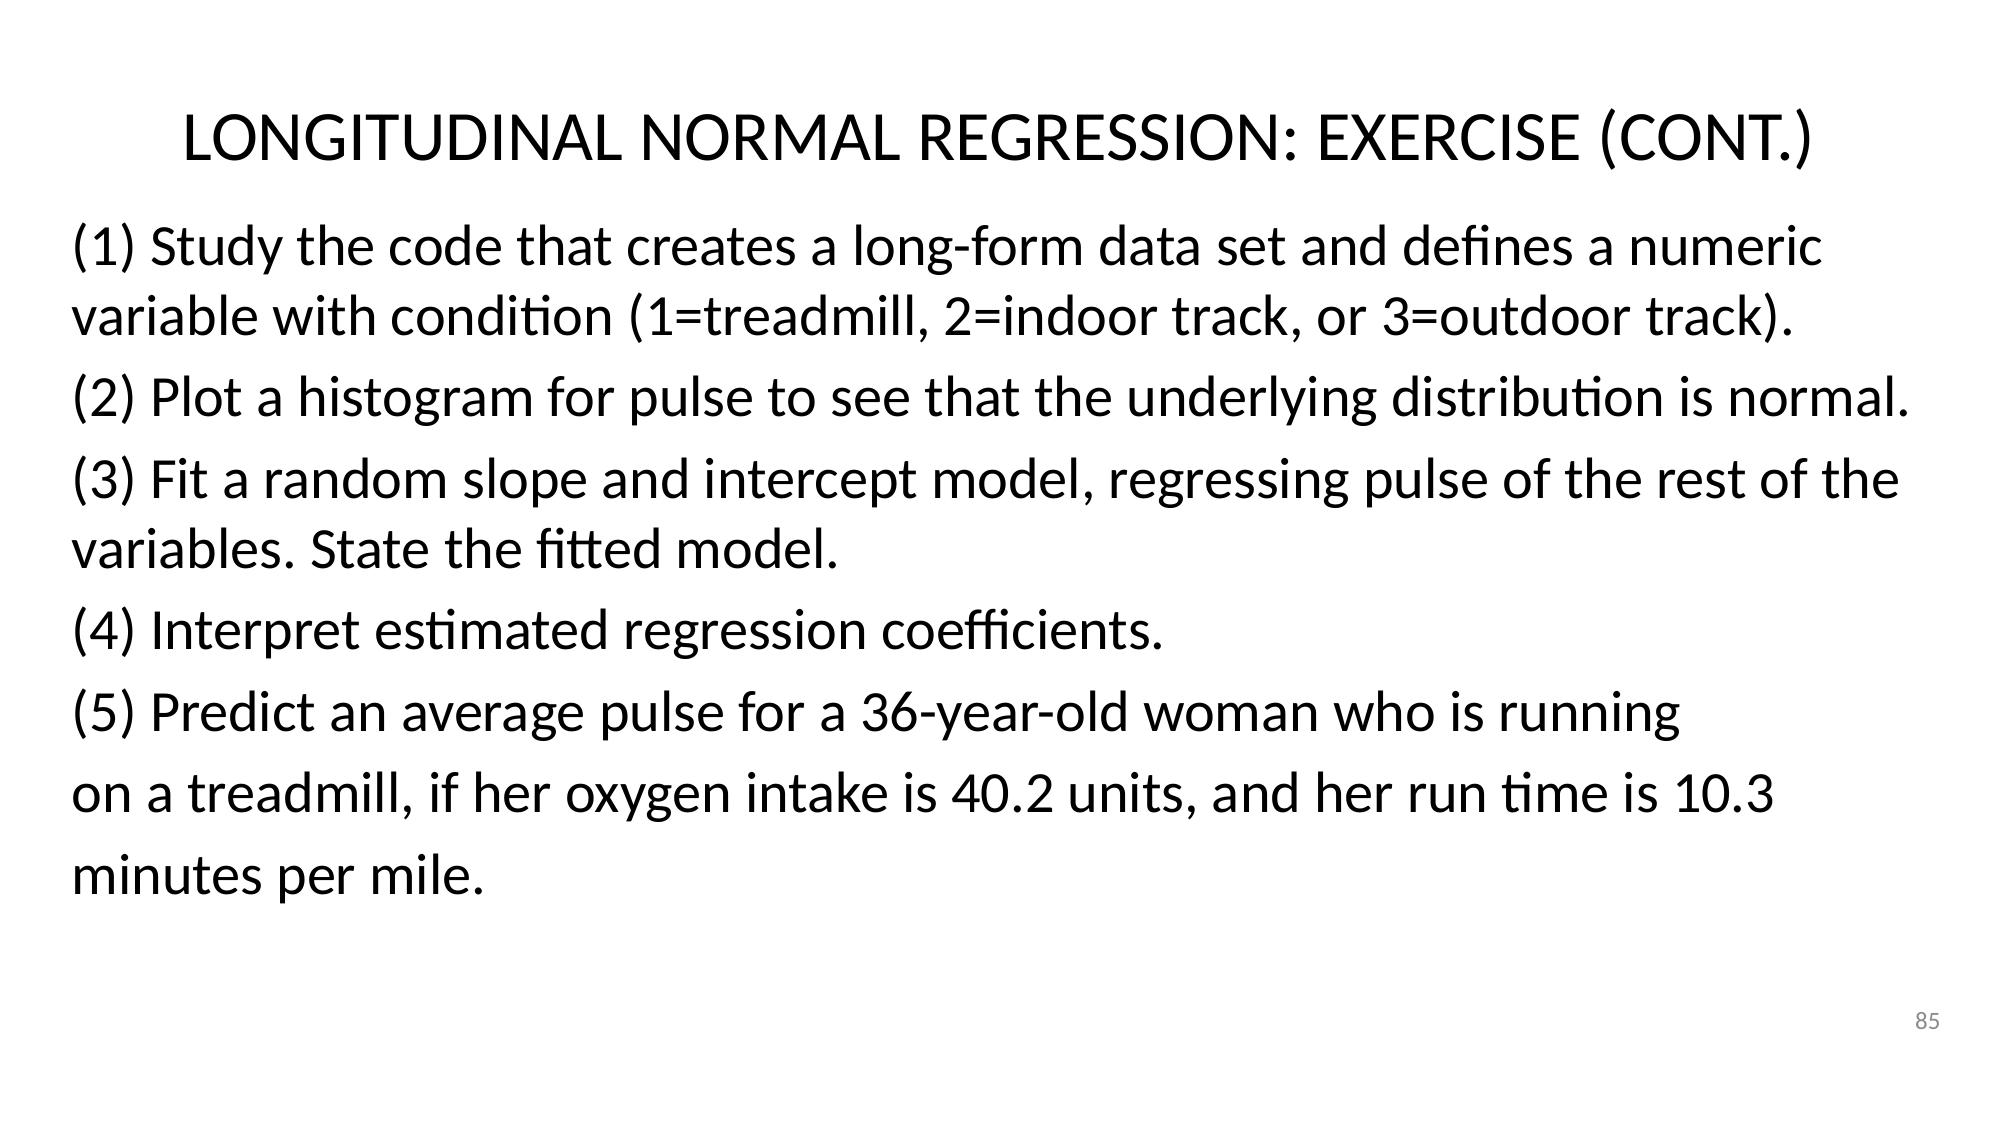

LONGITUDINAL NORMAL REGRESSION: EXERCISE (CONT.)
(1) Study the code that creates a long-form data set and defines a numeric variable with condition (1=treadmill, 2=indoor track, or 3=outdoor track).
(2) Plot a histogram for pulse to see that the underlying distribution is normal.
(3) Fit a random slope and intercept model, regressing pulse of the rest of the variables. State the fitted model.
(4) Interpret estimated regression coefficients.
(5) Predict an average pulse for a 36-year-old woman who is running
on a treadmill, if her oxygen intake is 40.2 units, and her run time is 10.3
minutes per mile.
85